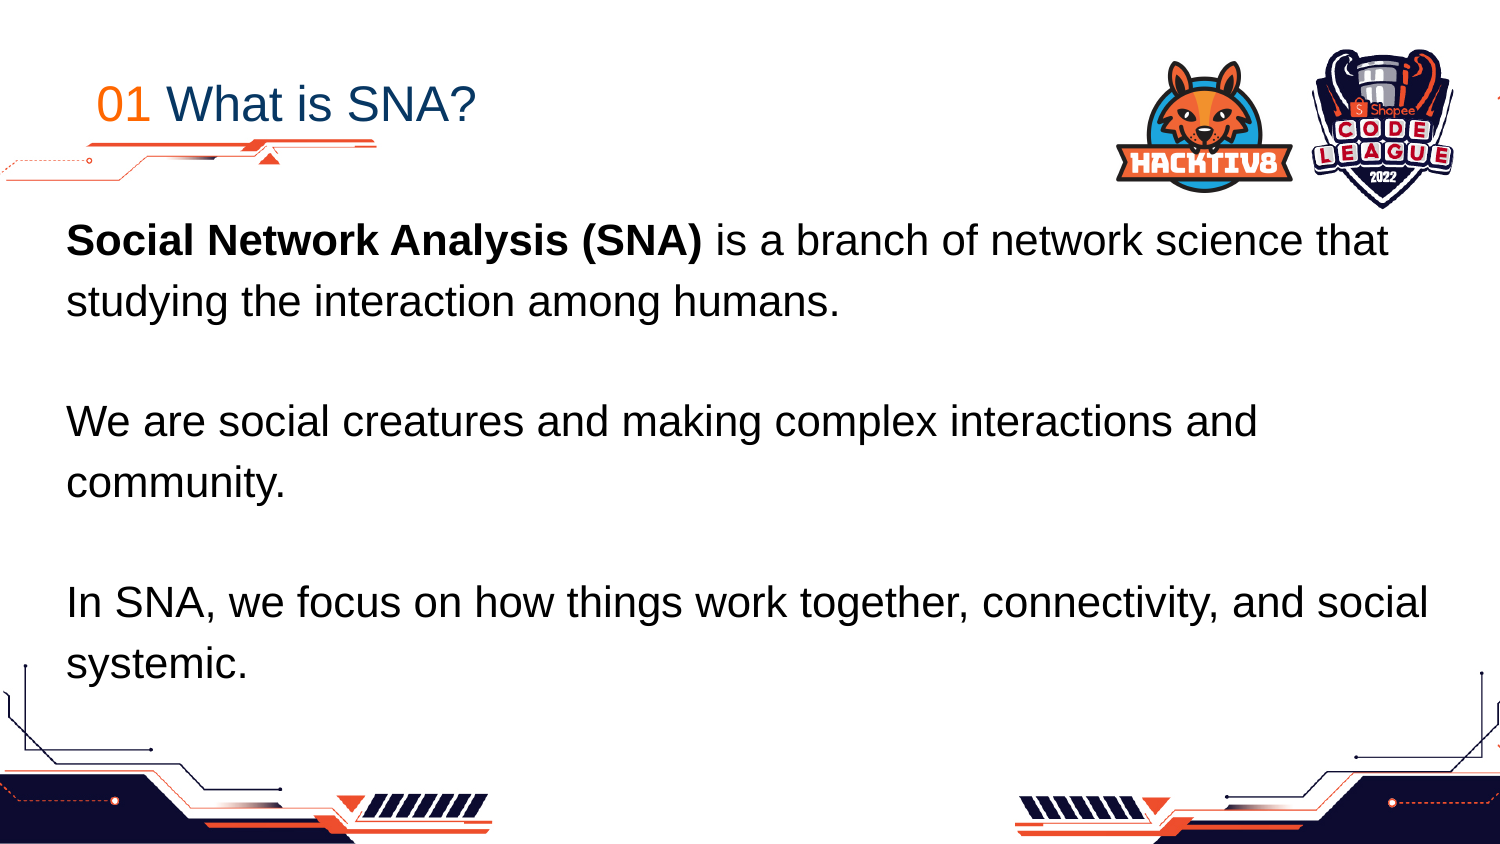

01 What is SNA?
Social Network Analysis (SNA) is a branch of network science that studying the interaction among humans.

We are social creatures and making complex interactions and community.

In SNA, we focus on how things work together, connectivity, and social systemic.